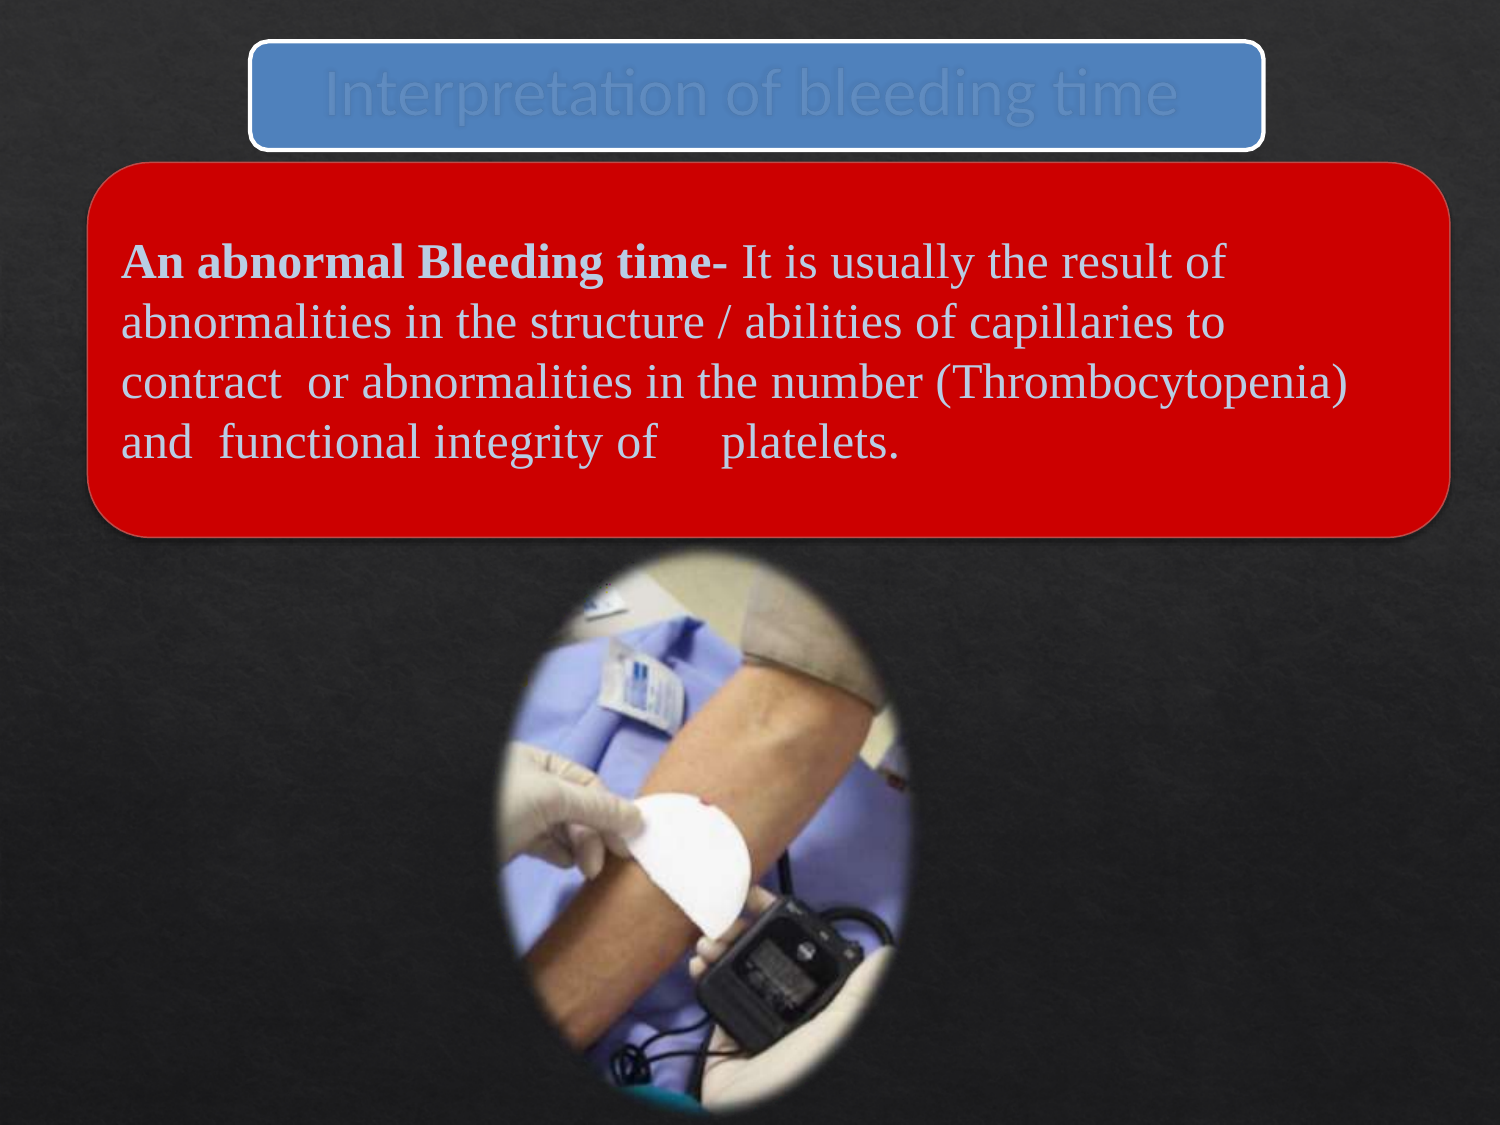

# Interpretation of bleeding time

An abnormal Bleeding time- It is usually the result of  abnormalities in the structure / abilities of capillaries to contract  or abnormalities in the number (Thrombocytopenia) and  functional integrity of	platelets.